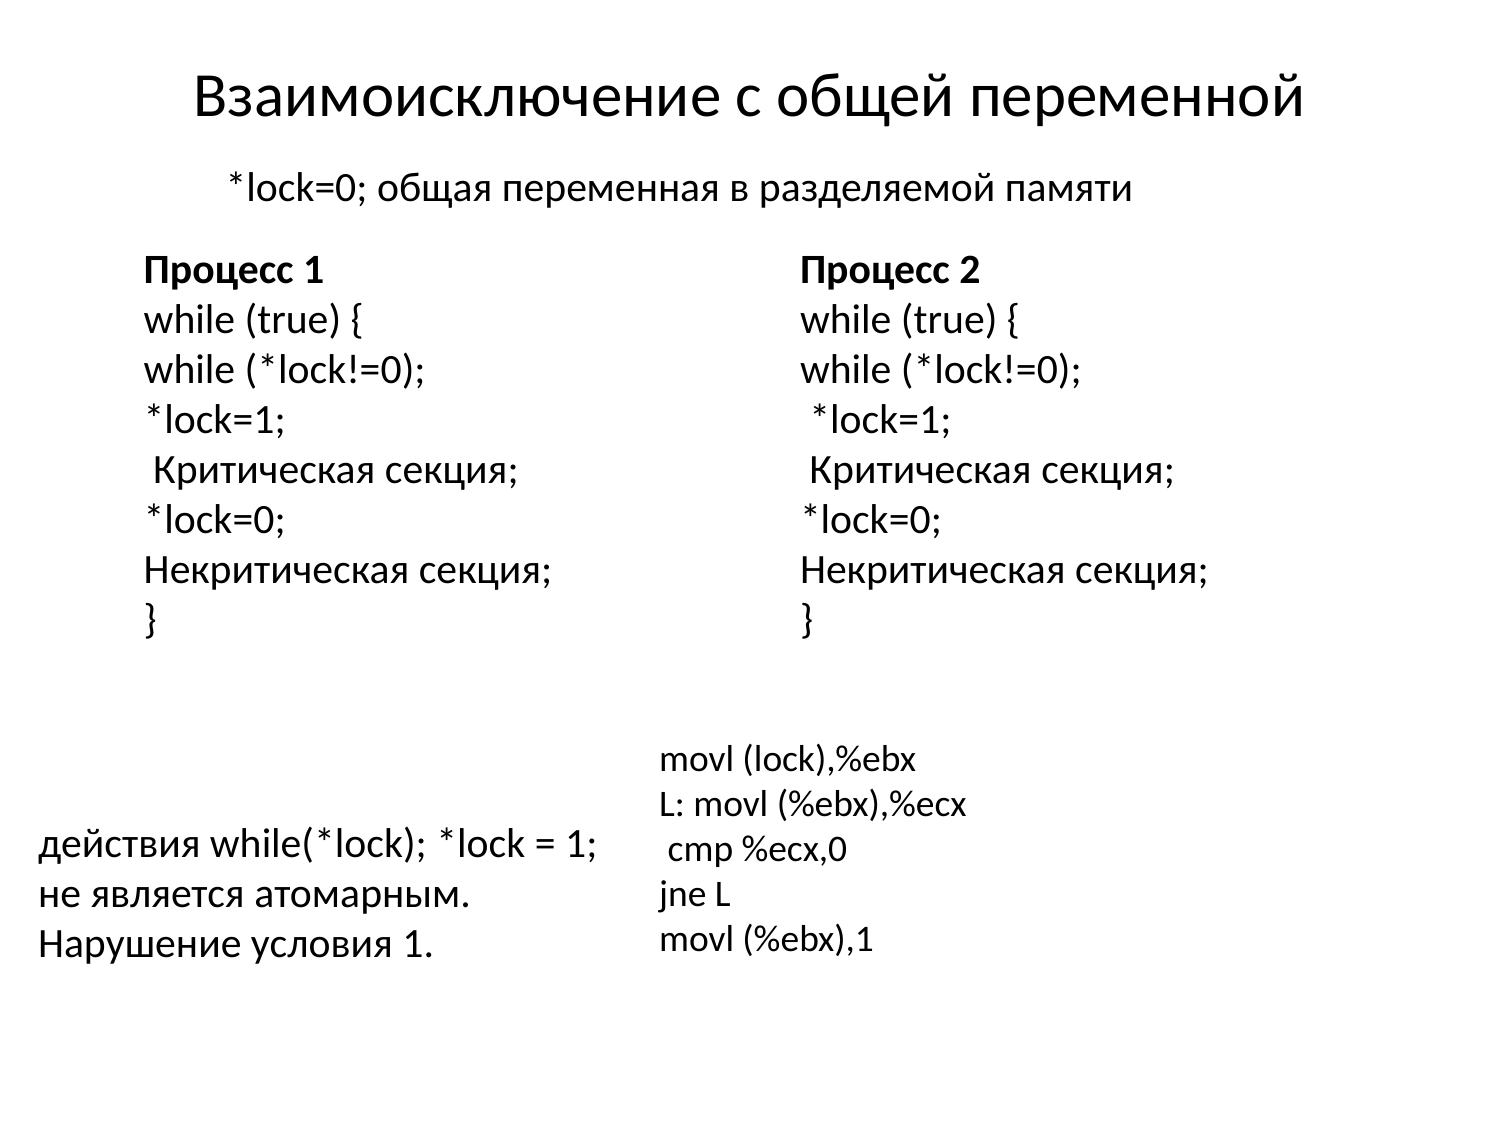

# Взаимоисключение с общей переменной
*lock=0; общая переменная в разделяемой памяти
Процесс 1
while (true) {
while (*lock!=0);
*lock=1;
 Критическая секция;
*lock=0;
Некритическая секция;
}
Процесс 2
while (true) {
while (*lock!=0);
 *lock=1;
 Критическая секция;
*lock=0;
Некритическая секция;
}
movl (lock),%ebx
L: movl (%ebx),%ecx
 cmp %ecx,0
jne L
movl (%ebx),1
действия while(*lock); *lock = 1; не является атомарным.
Нарушение условия 1.